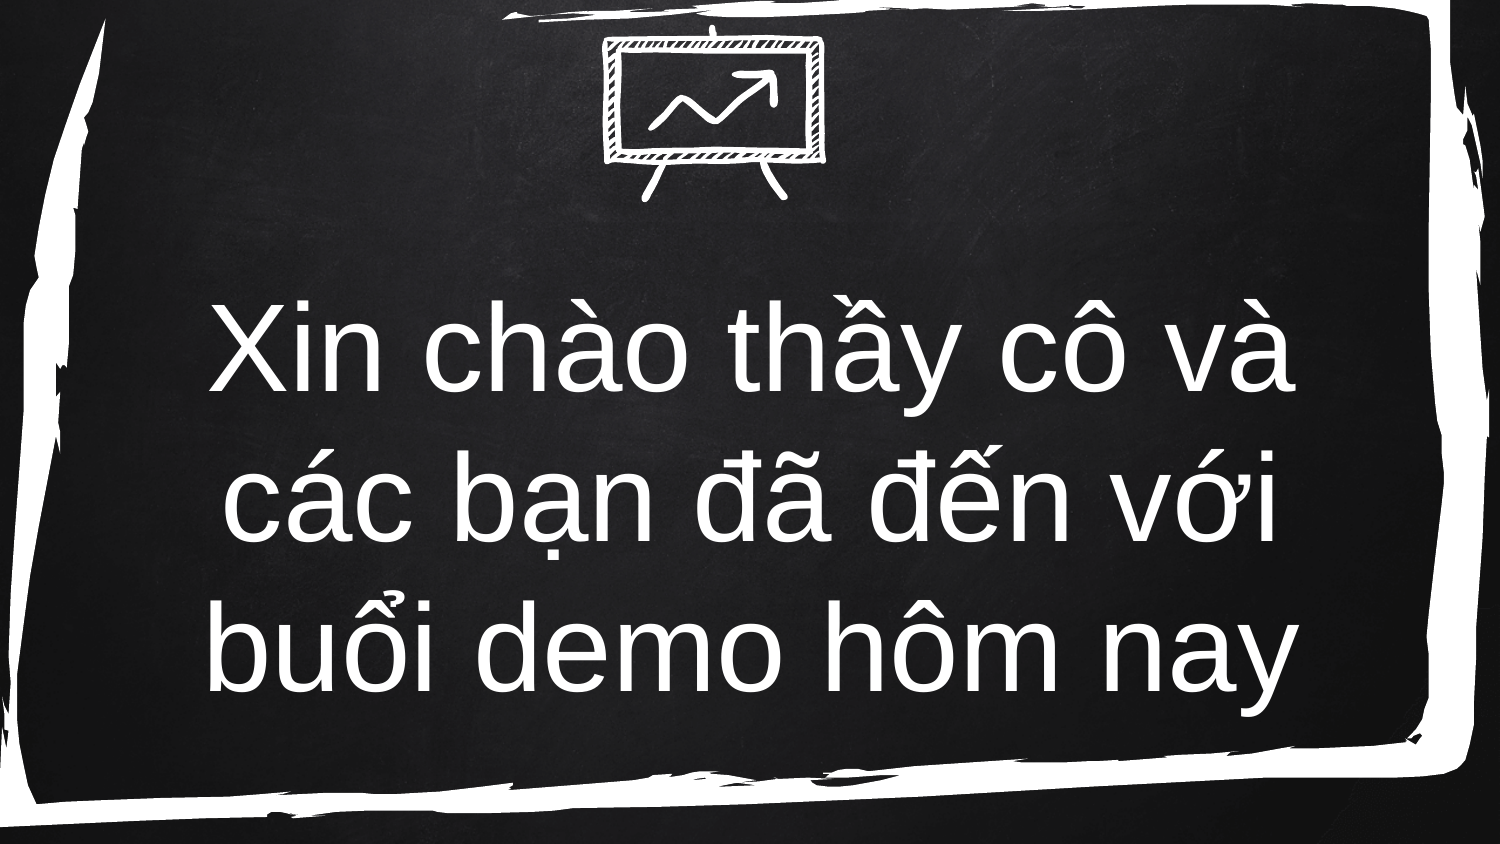

# Xin chào thầy cô và các bạn đã đến với buổi demo hôm nay